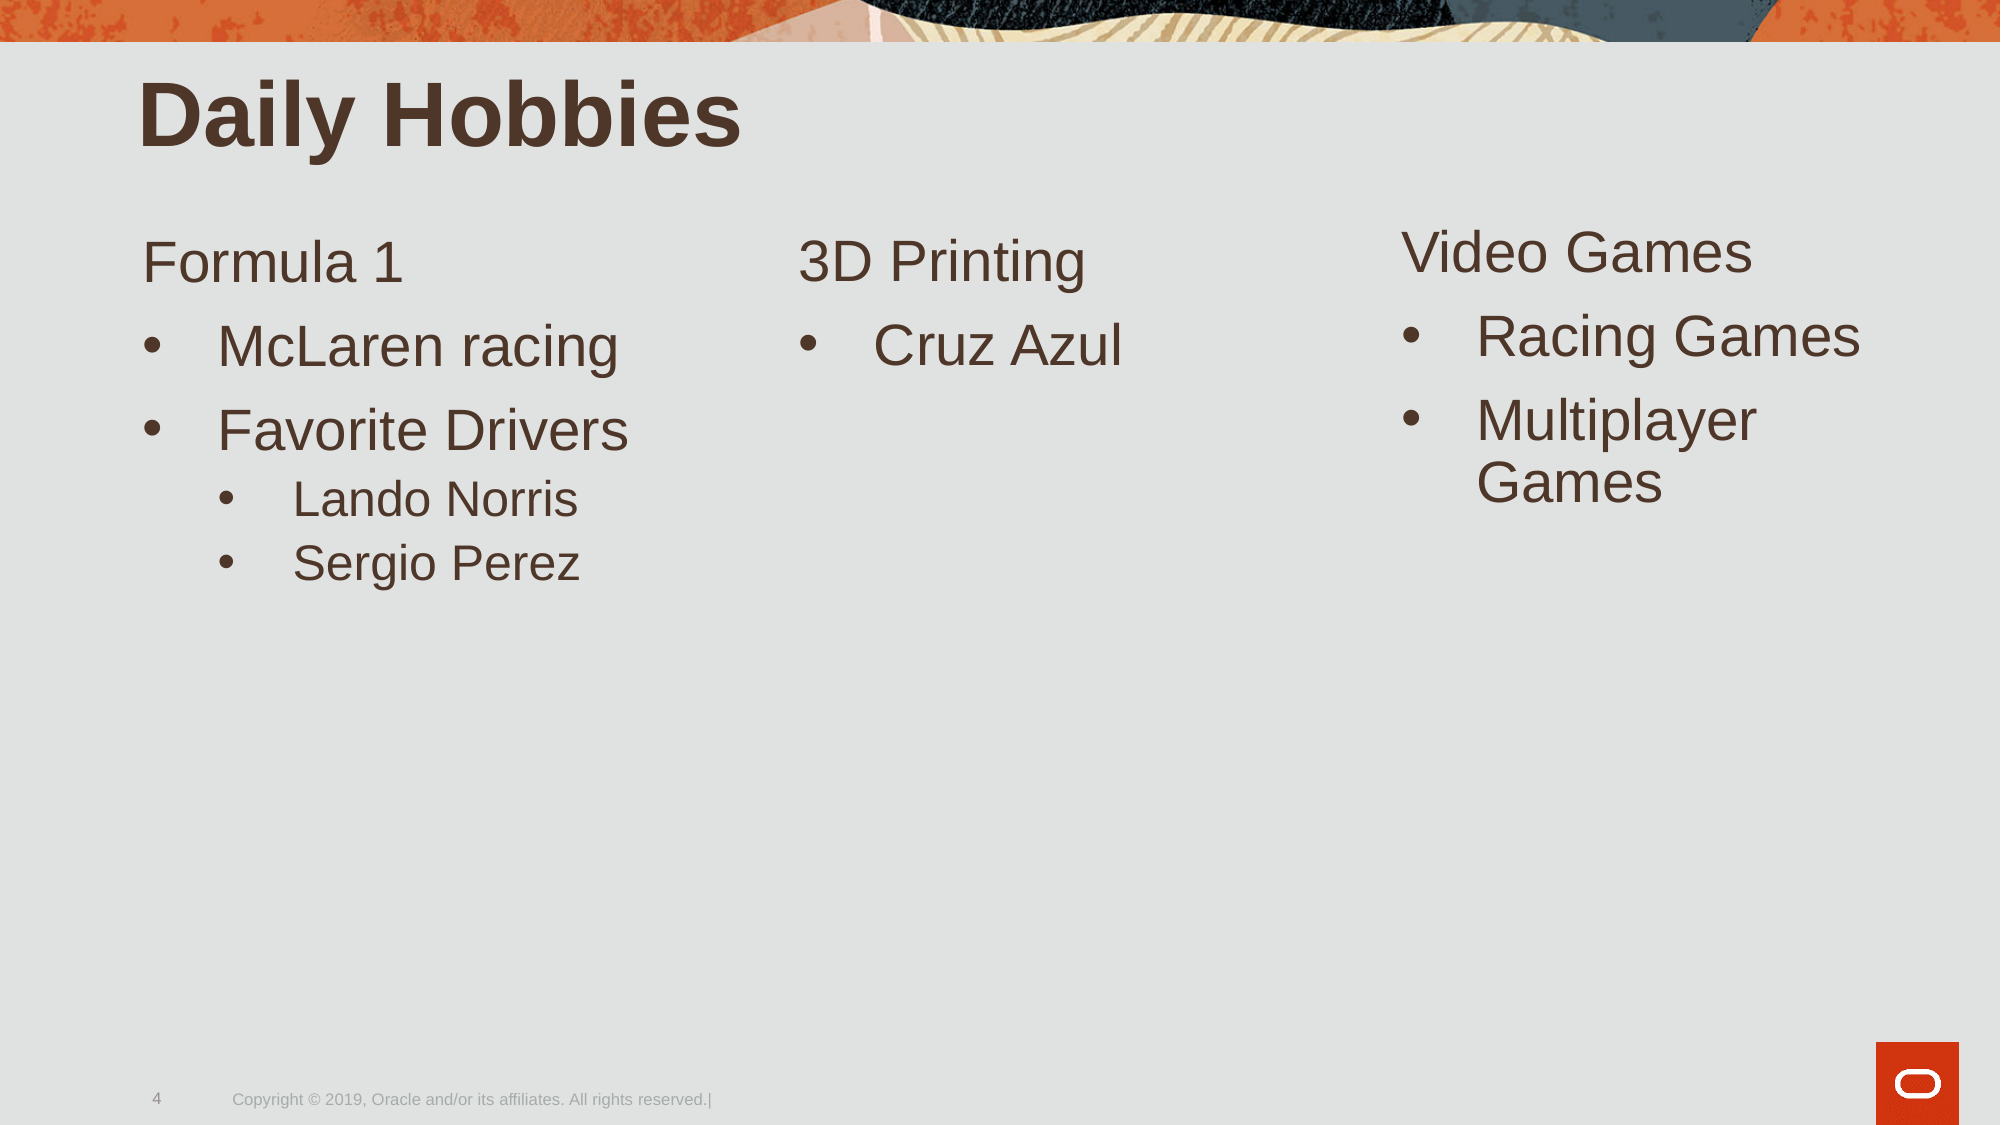

# Daily Hobbies
Video Games
Racing Games
Multiplayer Games
3D Printing
Cruz Azul
Formula 1
McLaren racing
Favorite Drivers
Lando Norris
Sergio Perez

4
Copyright © 2019, Oracle and/or its affiliates. All rights reserved.|